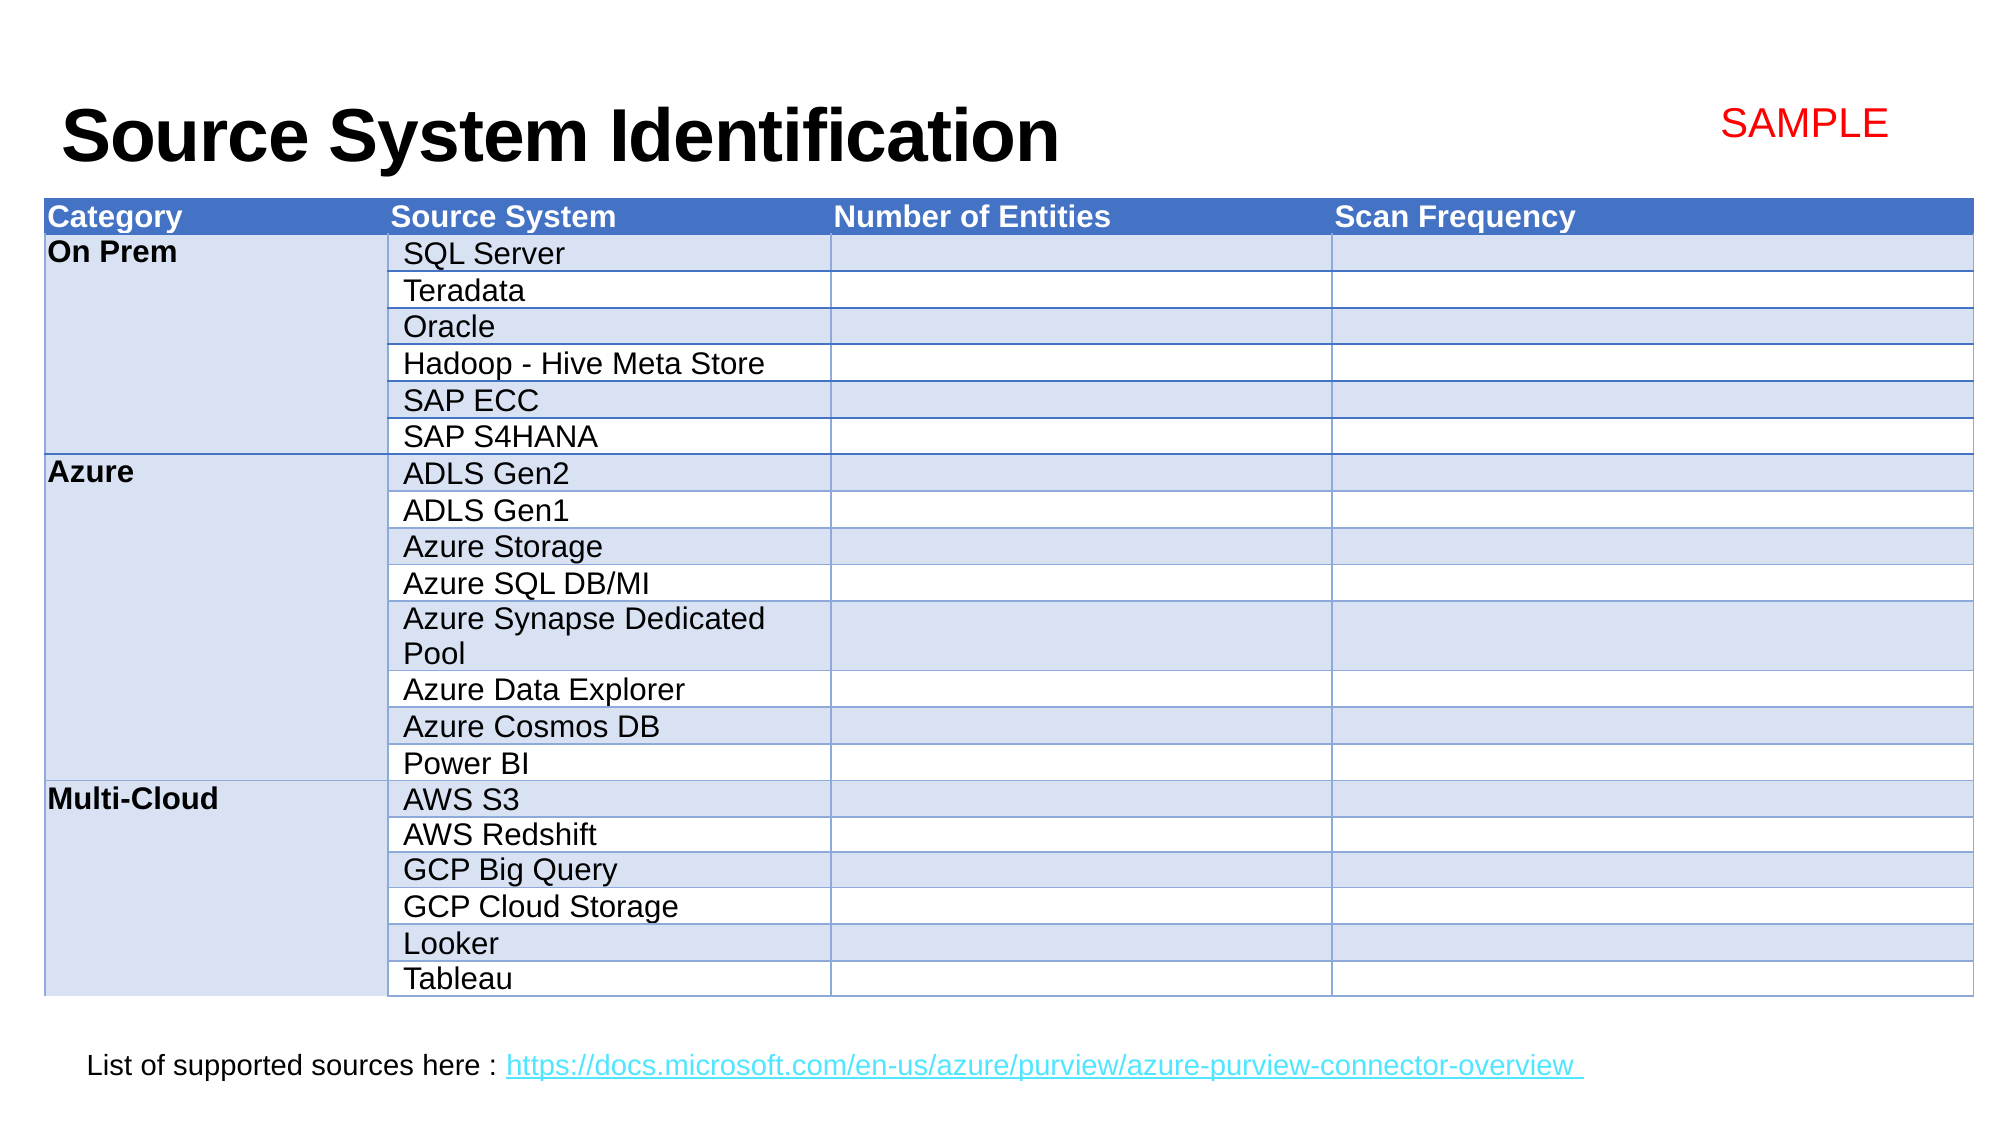

8
# Source System Identification
SAMPLE
| Category​ | Source System | Number of Entities | Scan Frequency |
| --- | --- | --- | --- |
| On Prem | SQL Server |  |  |
|  | Teradata |  |  |
|  | Oracle |  |  |
|  | Hadoop - Hive Meta Store |  |  |
|  | SAP ECC |  |  |
|  | SAP S4HANA |  |  |
| Azure | ADLS Gen2 |  |  |
|  | ADLS Gen1 |  |  |
|  | Azure Storage |  |  |
|  | Azure SQL DB/MI |  |  |
|  | Azure Synapse Dedicated Pool |  |  |
|  | Azure Data Explorer |  |  |
|  | Azure Cosmos DB |  |  |
|  | Power BI |  |  |
| Multi-Cloud | AWS S3 |  |  |
|  | AWS Redshift |  |  |
|  | GCP Big Query |  |  |
|  | GCP Cloud Storage |  |  |
|  | Looker |  |  |
|  | Tableau |  |  |
List of supported sources here : https://docs.microsoft.com/en-us/azure/purview/azure-purview-connector-overview